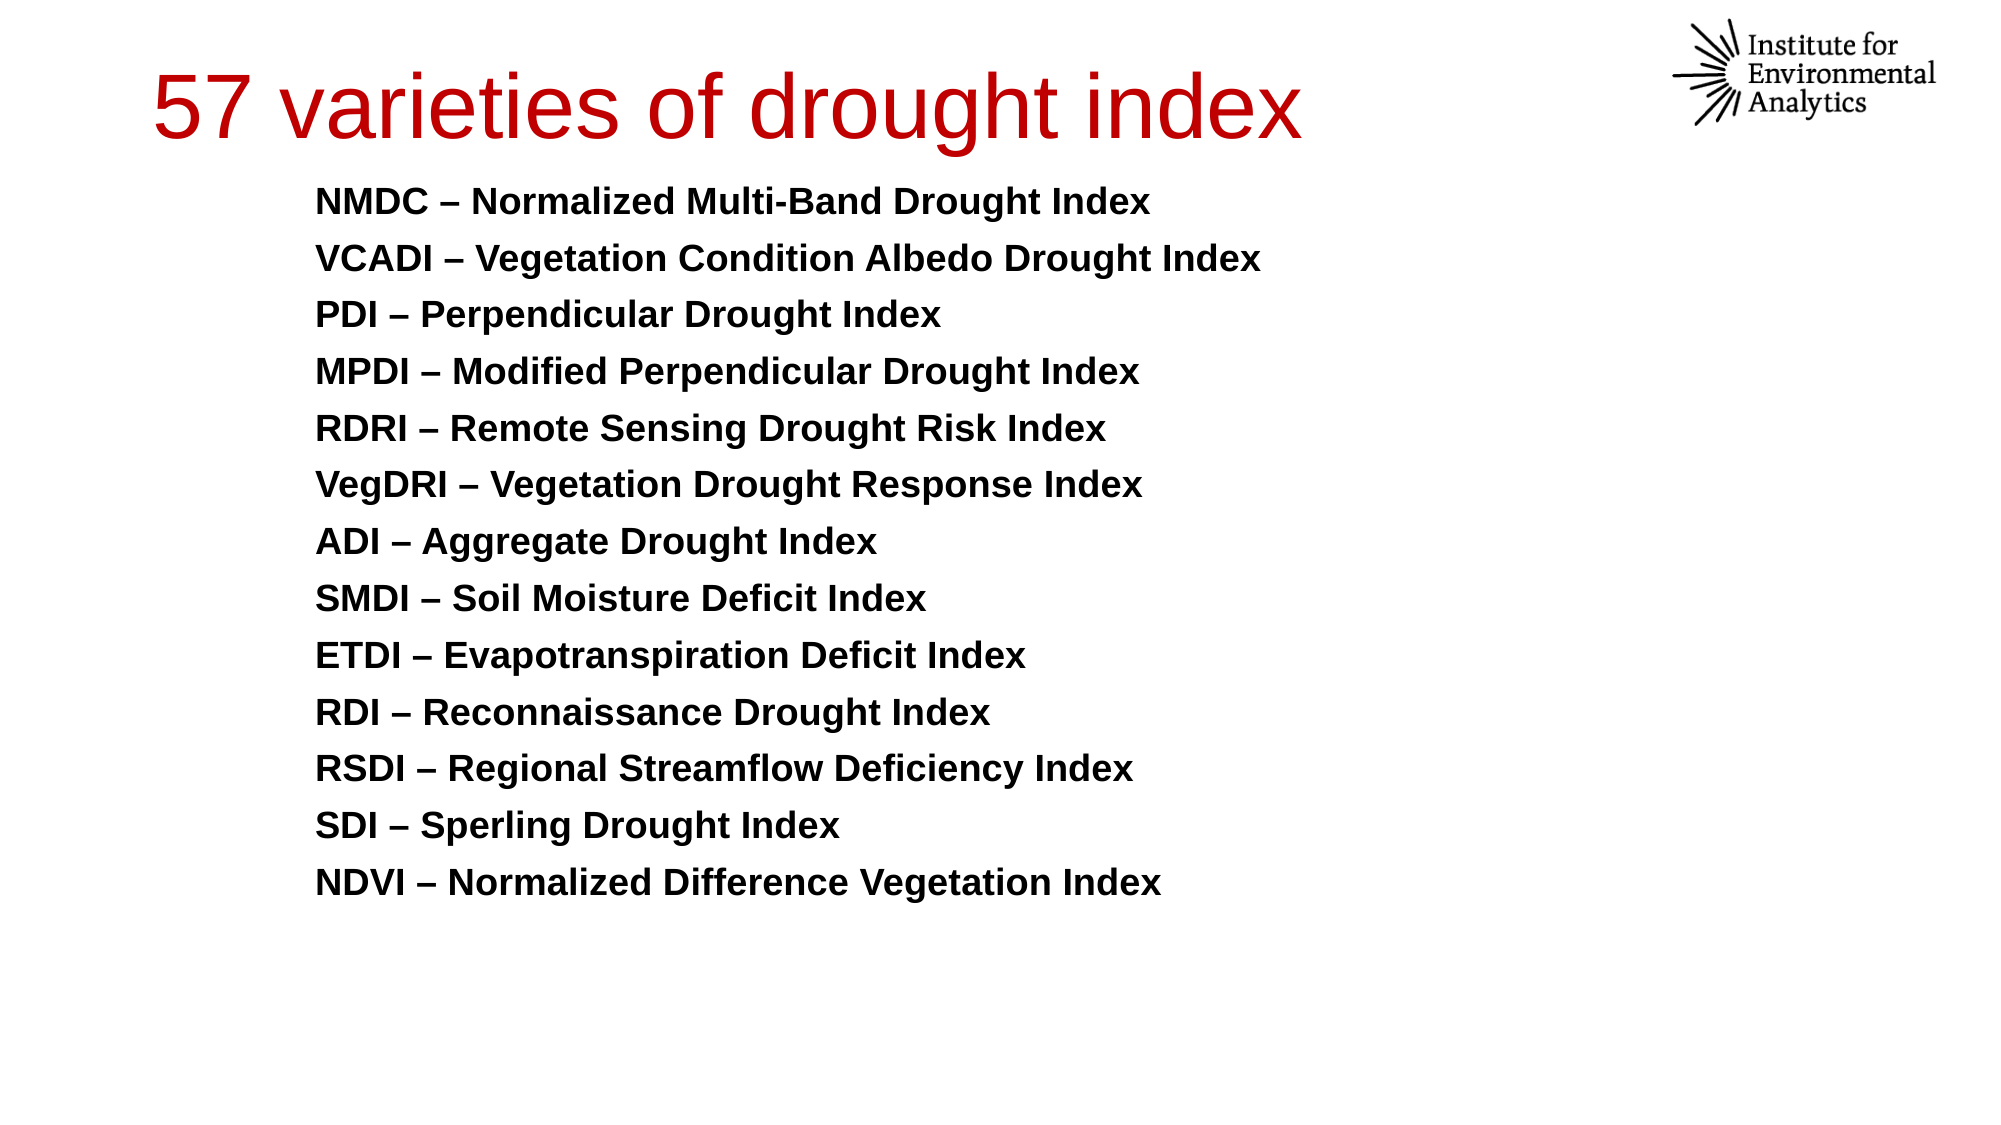

# 57 varieties of drought index
NMDC – Normalized Multi-Band Drought Index
VCADI – Vegetation Condition Albedo Drought Index
PDI – Perpendicular Drought Index
MPDI – Modified Perpendicular Drought Index
RDRI – Remote Sensing Drought Risk Index
VegDRI – Vegetation Drought Response Index
ADI – Aggregate Drought Index
SMDI – Soil Moisture Deficit Index
ETDI – Evapotranspiration Deficit Index
RDI – Reconnaissance Drought Index
RSDI – Regional Streamflow Deficiency Index
SDI – Sperling Drought Index
NDVI – Normalized Difference Vegetation Index